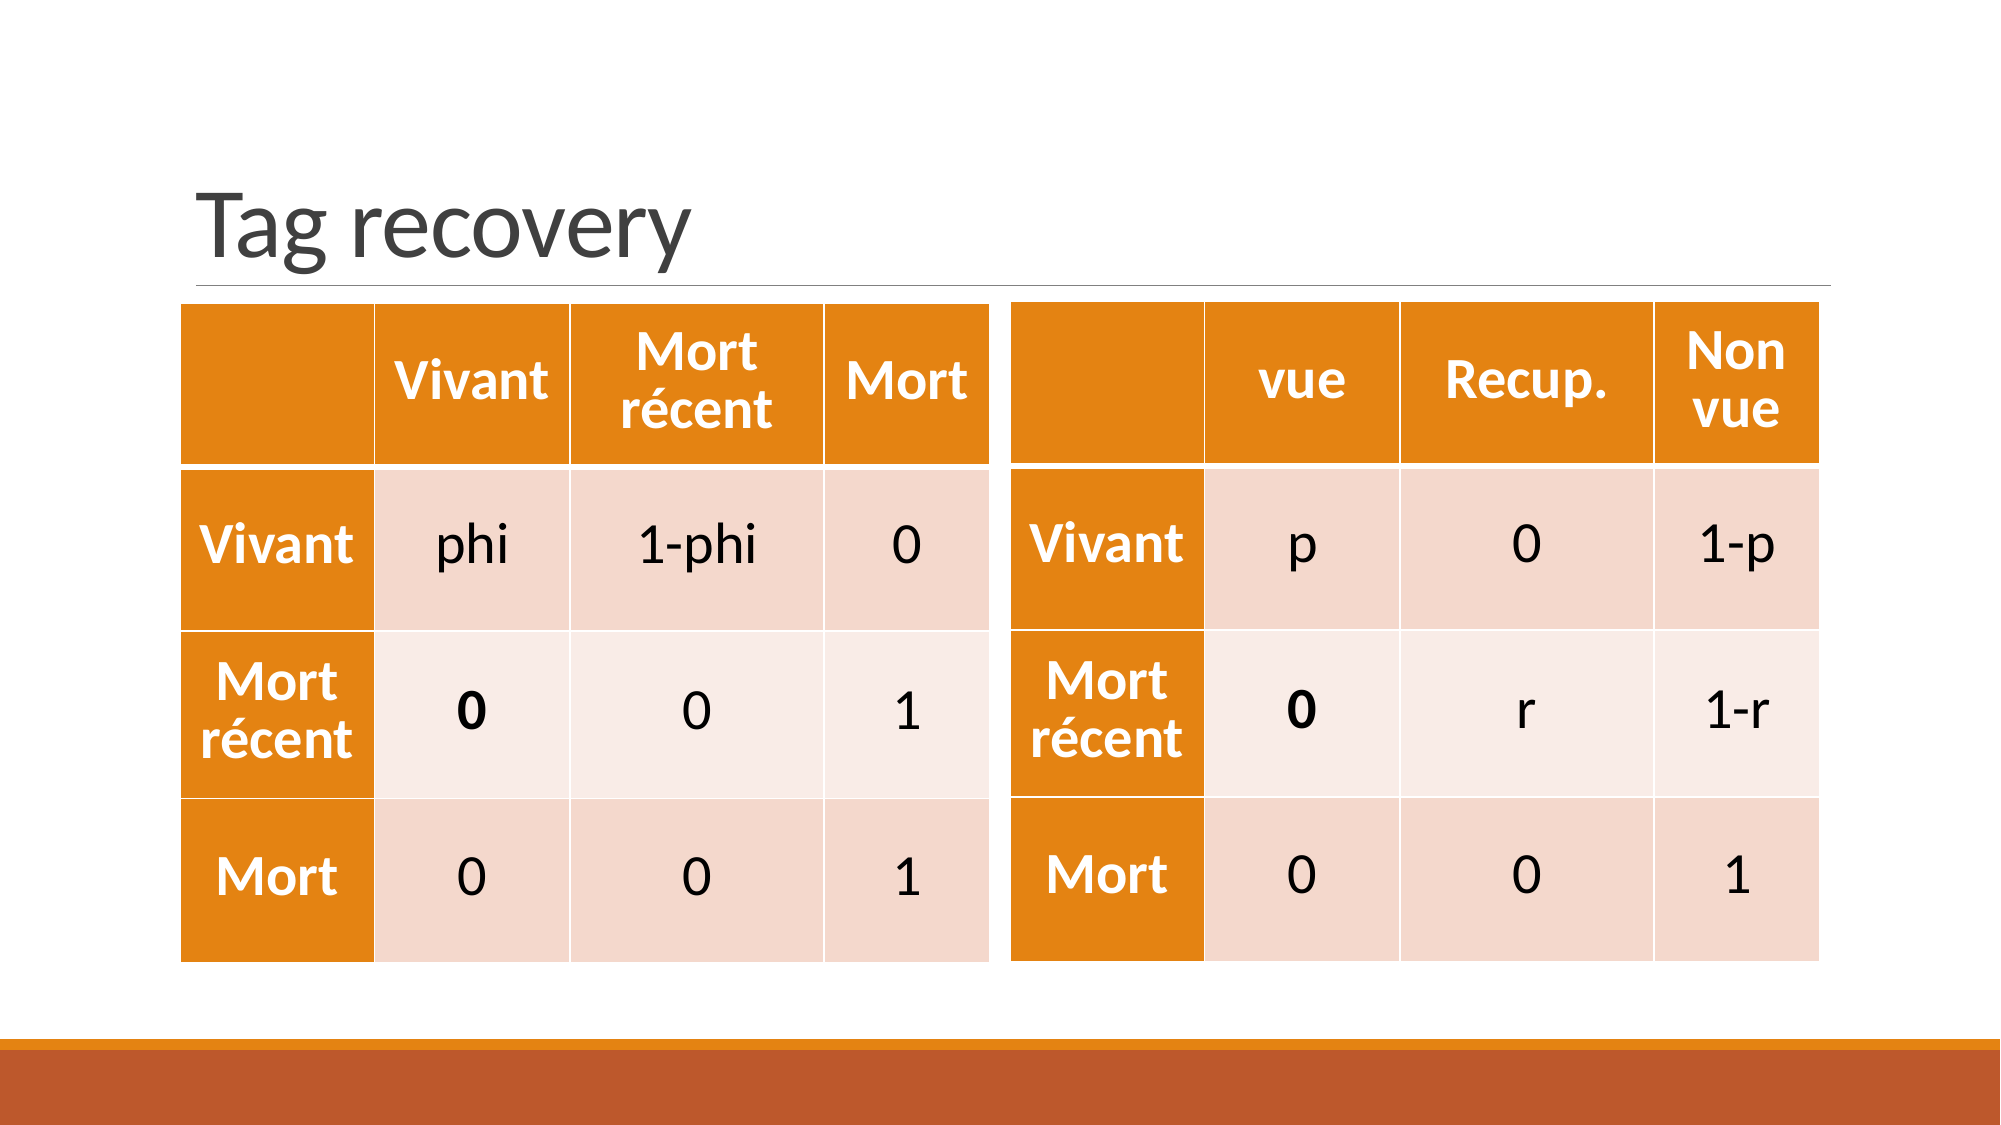

# Tag recovery
|  | vue | Recup. | Non vue |
| --- | --- | --- | --- |
| Vivant | p | 0 | 1-p |
| Mort récent | 0 | r | 1-r |
| Mort | 0 | 0 | 1 |

|  | Vivant | Mort récent | Mort |
| --- | --- | --- | --- |
| Vivant | phi | 1-phi | 0 |
| Mort récent | 0 | 0 | 1 |
| Mort | 0 | 0 | 1 |